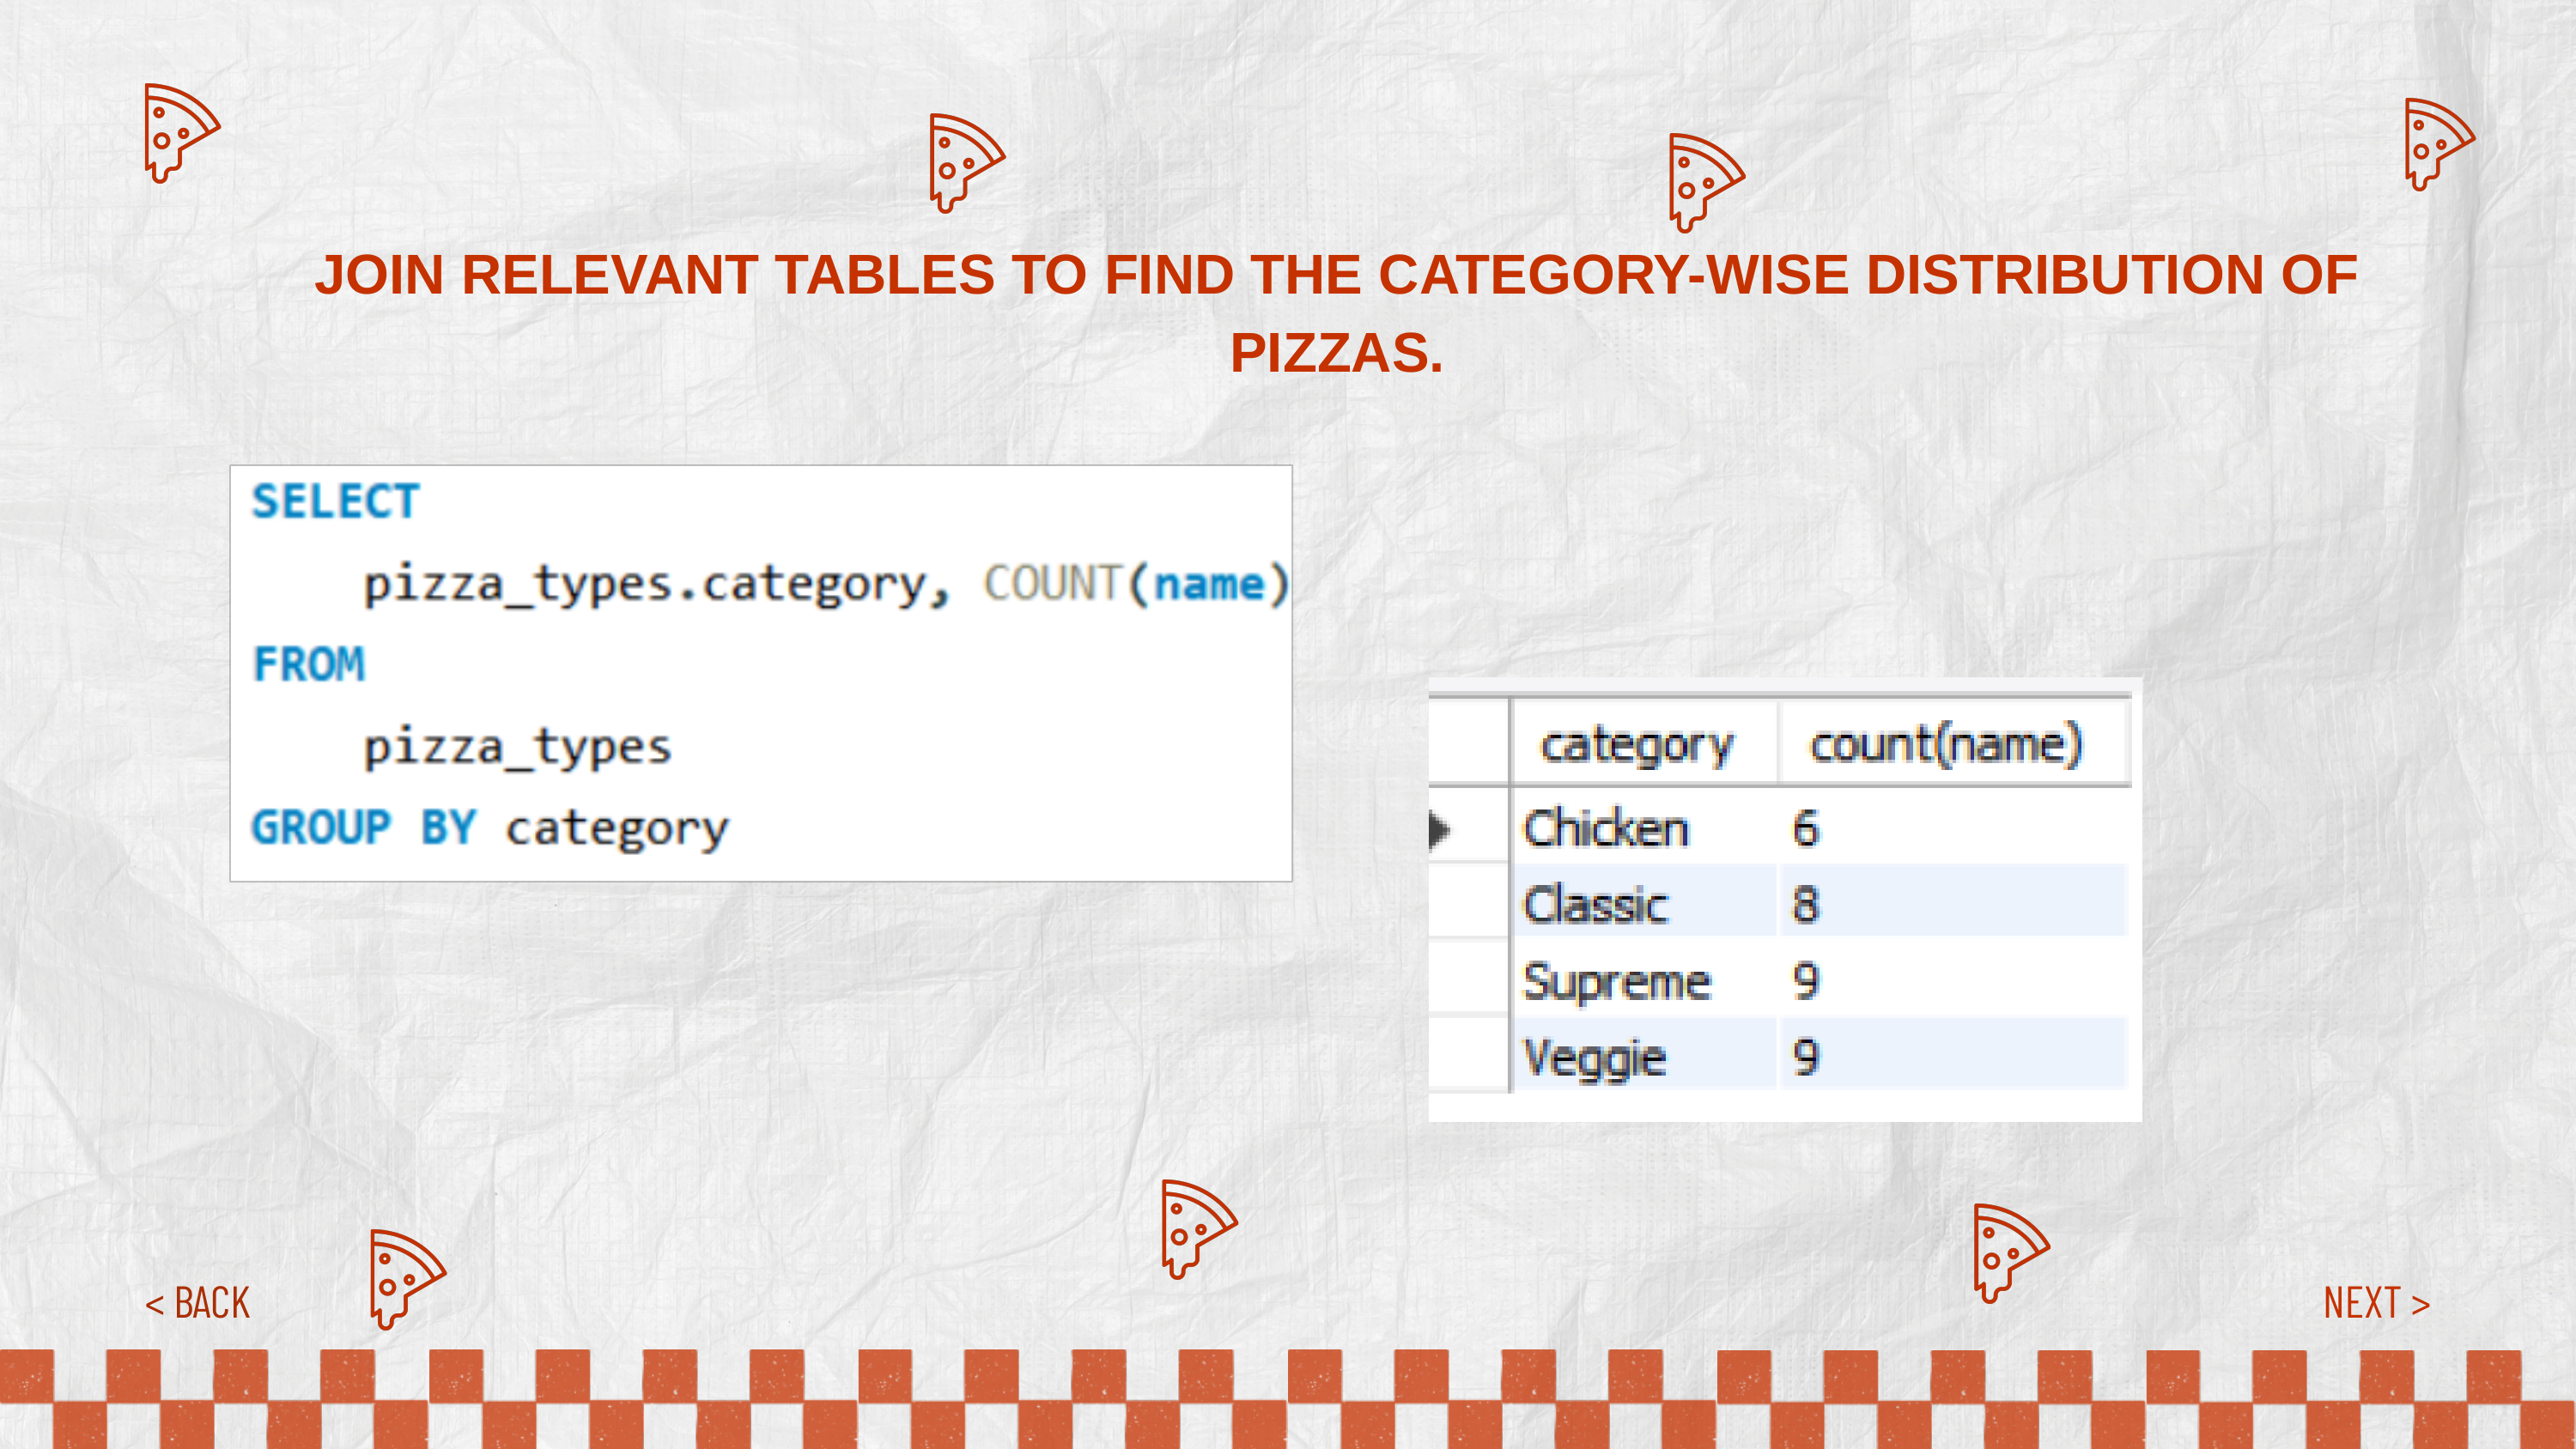

JOIN RELEVANT TABLES TO FIND THE CATEGORY-WISE DISTRIBUTION OF PIZZAS.

< BACK
NEXT >